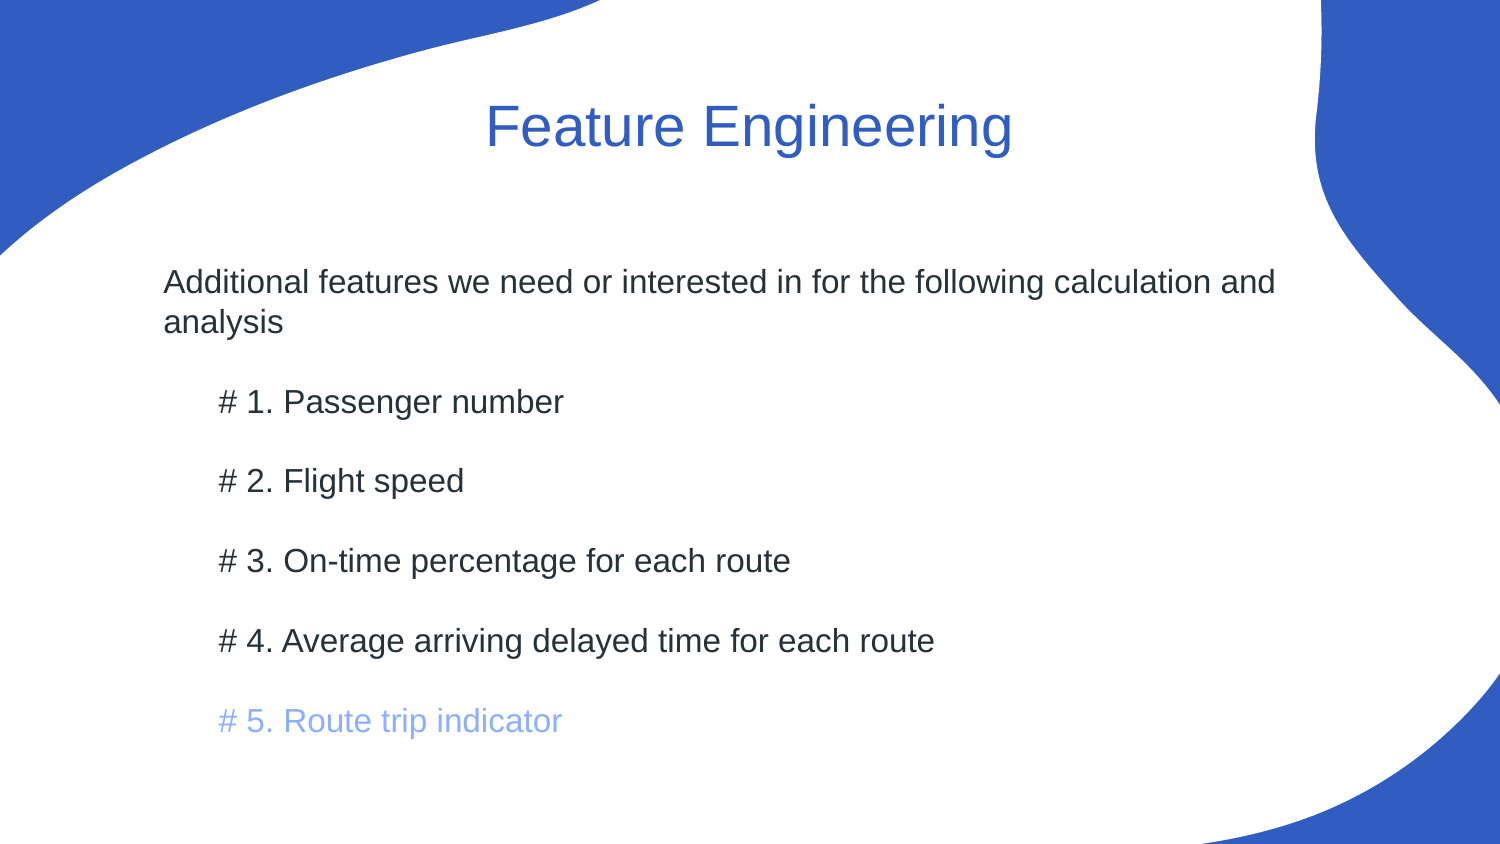

# Feature Engineering
Additional features we need or interested in for the following calculation and analysis
      # 1. Passenger number
      # 2. Flight speed
      # 3. On-time percentage for each route
      # 4. Average arriving delayed time for each route
      # 5. Route trip indicator